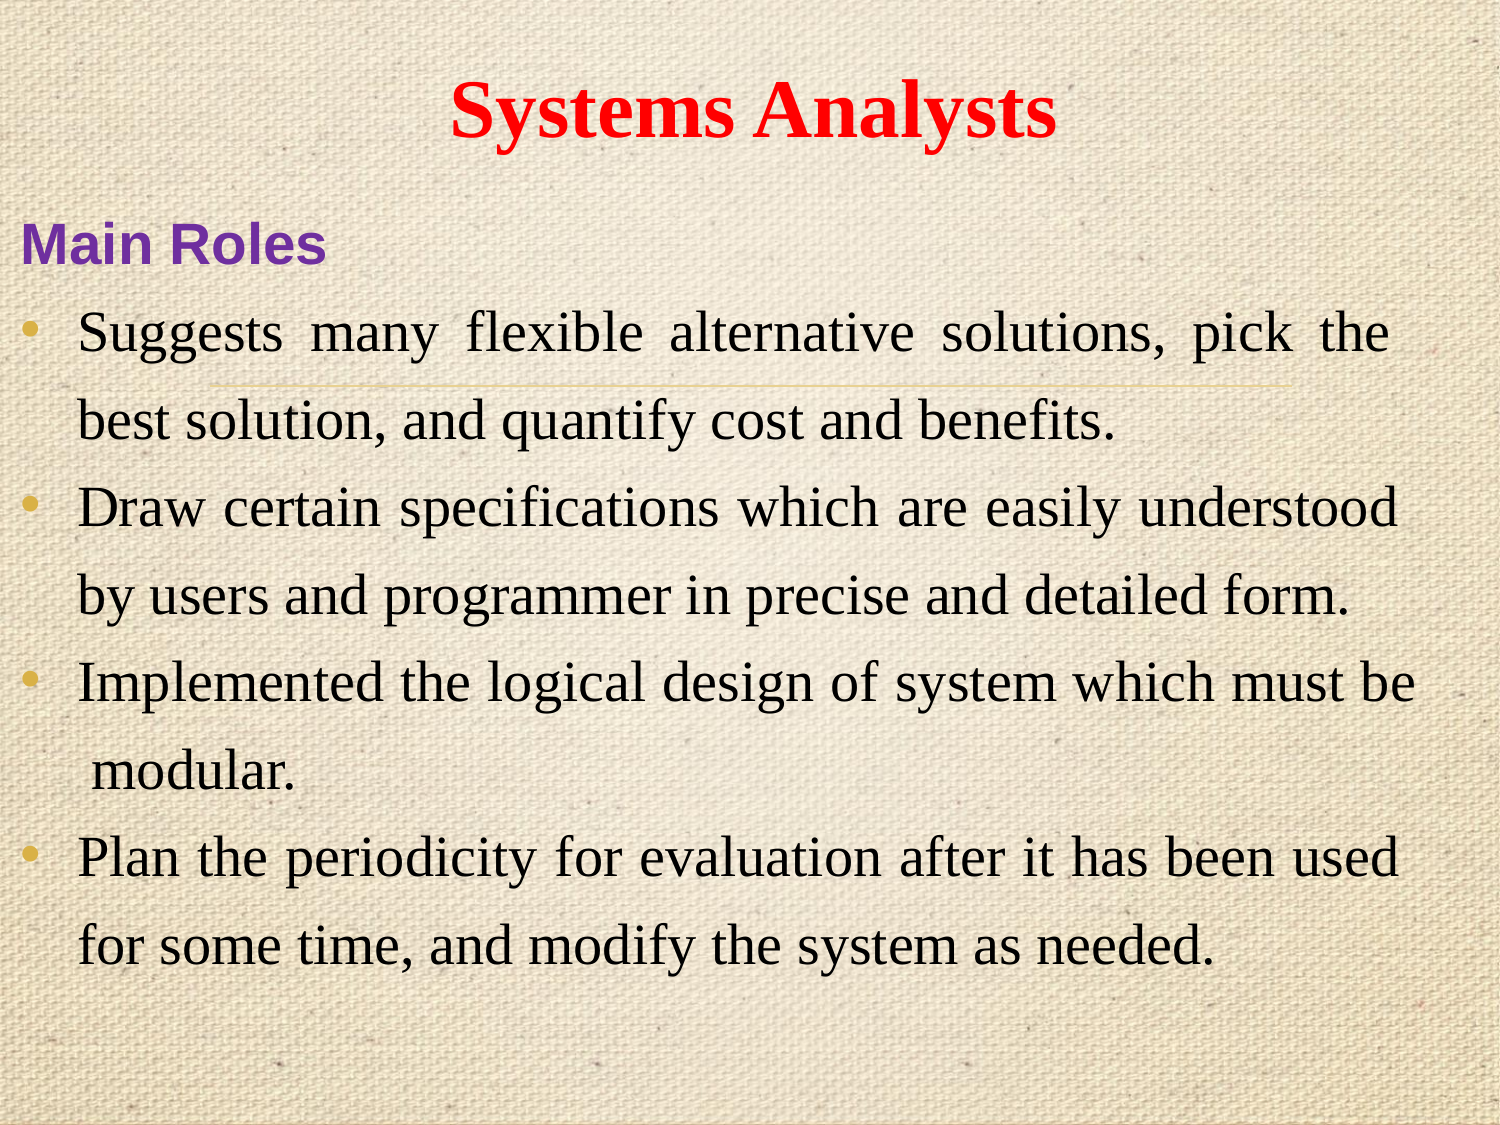

# Systems Analysts
Main Roles
Suggests many flexible alternative solutions, pick the  best solution, and quantify cost and benefits.
Draw certain specifications which are easily understood  by users and programmer in precise and detailed form.
Implemented the logical design of system which must be  modular.
Plan the periodicity for evaluation after it has been used  for some time, and modify the system as needed.